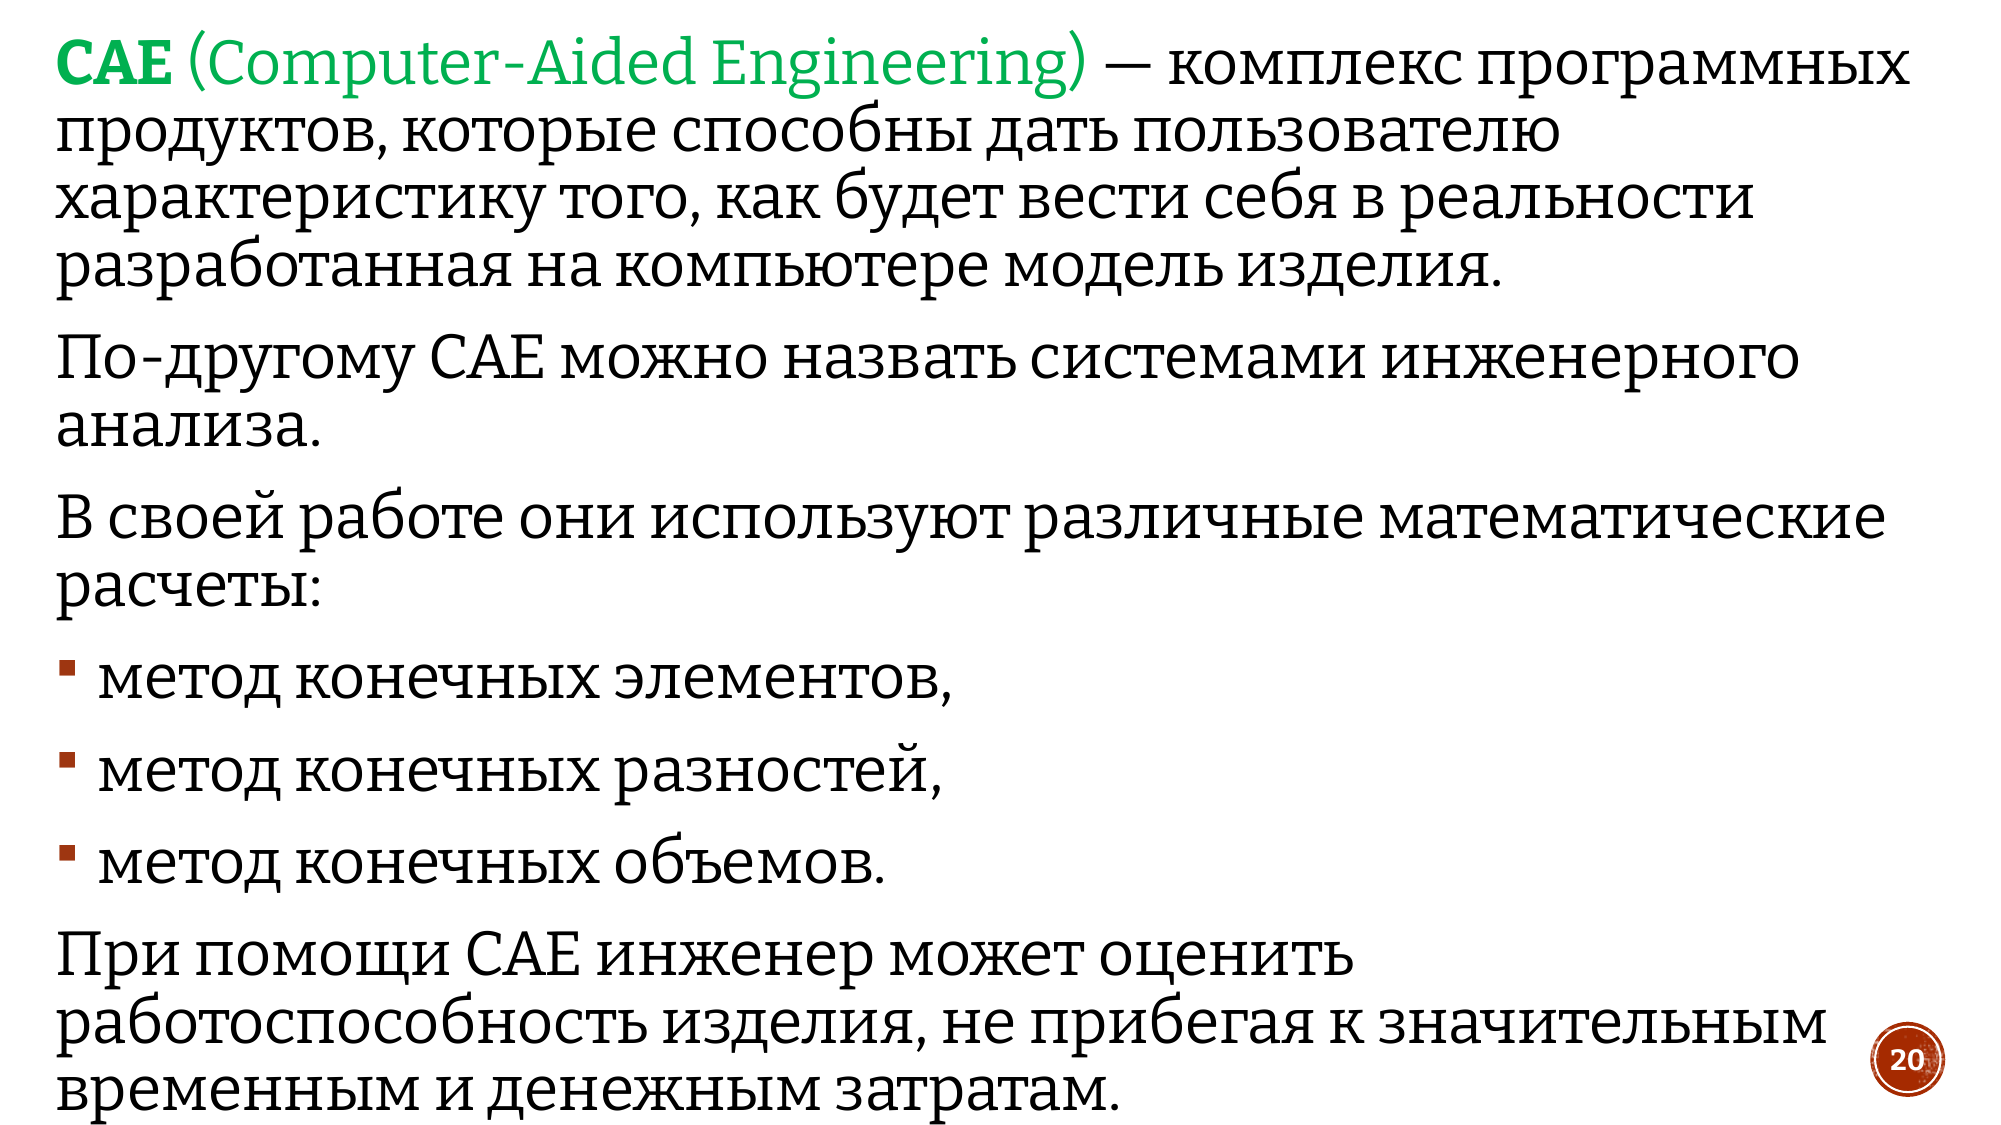

CAE (Computer-Aided Engineering) — комплекс программных продуктов, которые способны дать пользователю характеристику того, как будет вести себя в реальности разработанная на компьютере модель изделия.
По-другому CAE можно назвать системами инженерного анализа.
В своей работе они используют различные математические расчеты:
 метод конечных элементов,
 метод конечных разностей,
 метод конечных объемов.
При помощи CAE инженер может оценить работоспособность изделия, не прибегая к значительным временным и денежным затратам.
20